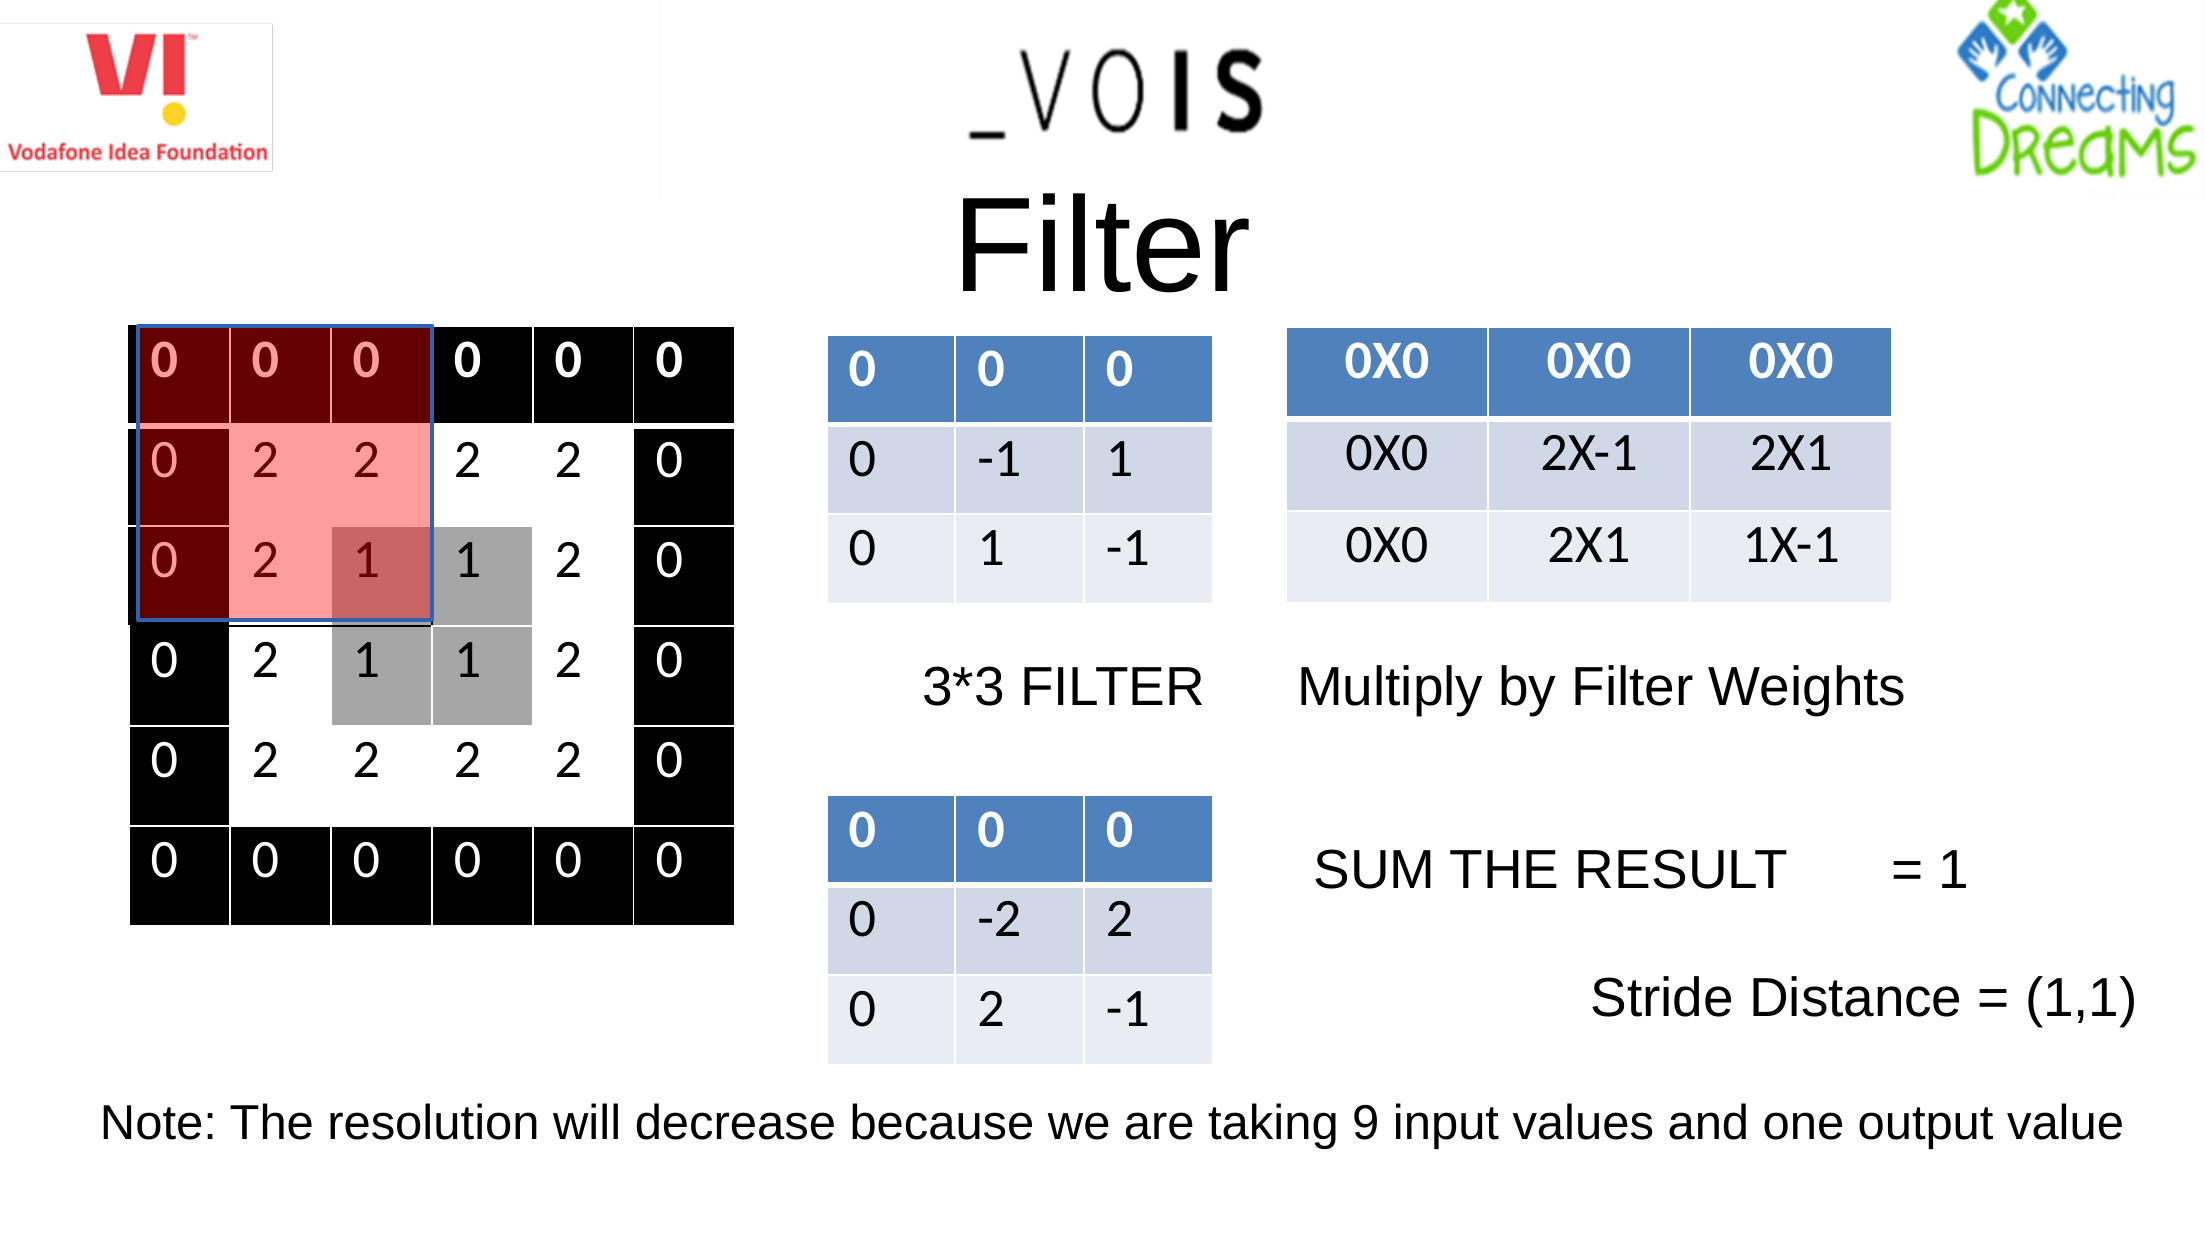

Filter
| 0 | 0 | 0 | 0 | 0 | 0 |
| --- | --- | --- | --- | --- | --- |
| 0 | 2 | 2 | 2 | 2 | 0 |
| 0 | 2 | 1 | 1 | 2 | 0 |
| 0 | 2 | 1 | 1 | 2 | 0 |
| 0 | 2 | 2 | 2 | 2 | 0 |
| 0 | 0 | 0 | 0 | 0 | 0 |

| 0X0 | 0X0 | 0X0 |
| --- | --- | --- |
| 0X0 | 2X-1 | 2X1 |
| 0X0 | 2X1 | 1X-1 |
| 0 | 0 | 0 |
| --- | --- | --- |
| 0 | -1 | 1 |
| 0 | 1 | -1 |
3*3 FILTER
Multiply by Filter Weights
| 0 | 0 | 0 |
| --- | --- | --- |
| 0 | -2 | 2 |
| 0 | 2 | -1 |
SUM THE RESULT
= 1
Stride Distance = (1,1)
Note: The resolution will decrease because we are taking 9 input values and one output value